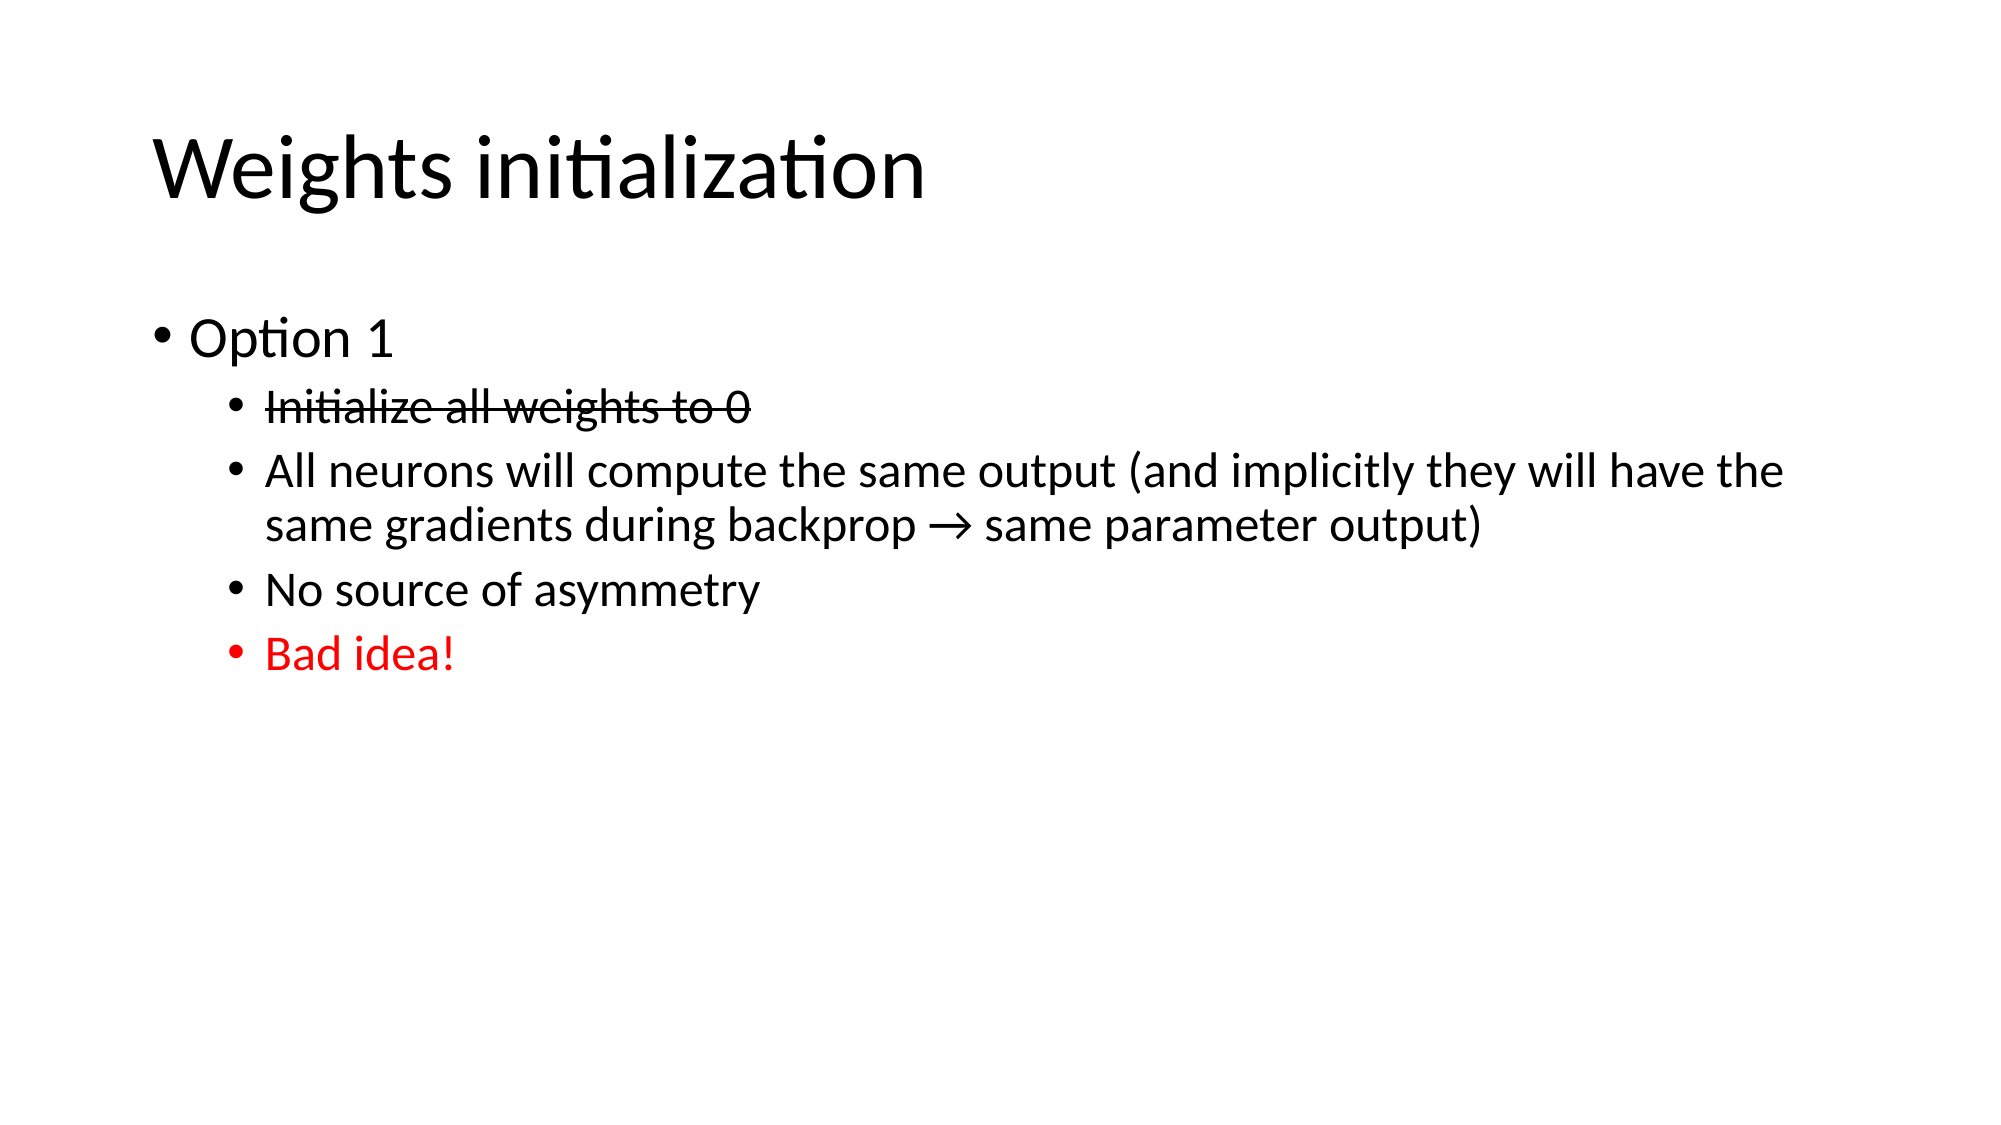

# Weights initialization
Option 1
Initialize all weights to 0
All neurons will compute the same output (and implicitly they will have the same gradients during backprop → same parameter output)
No source of asymmetry
Bad idea!